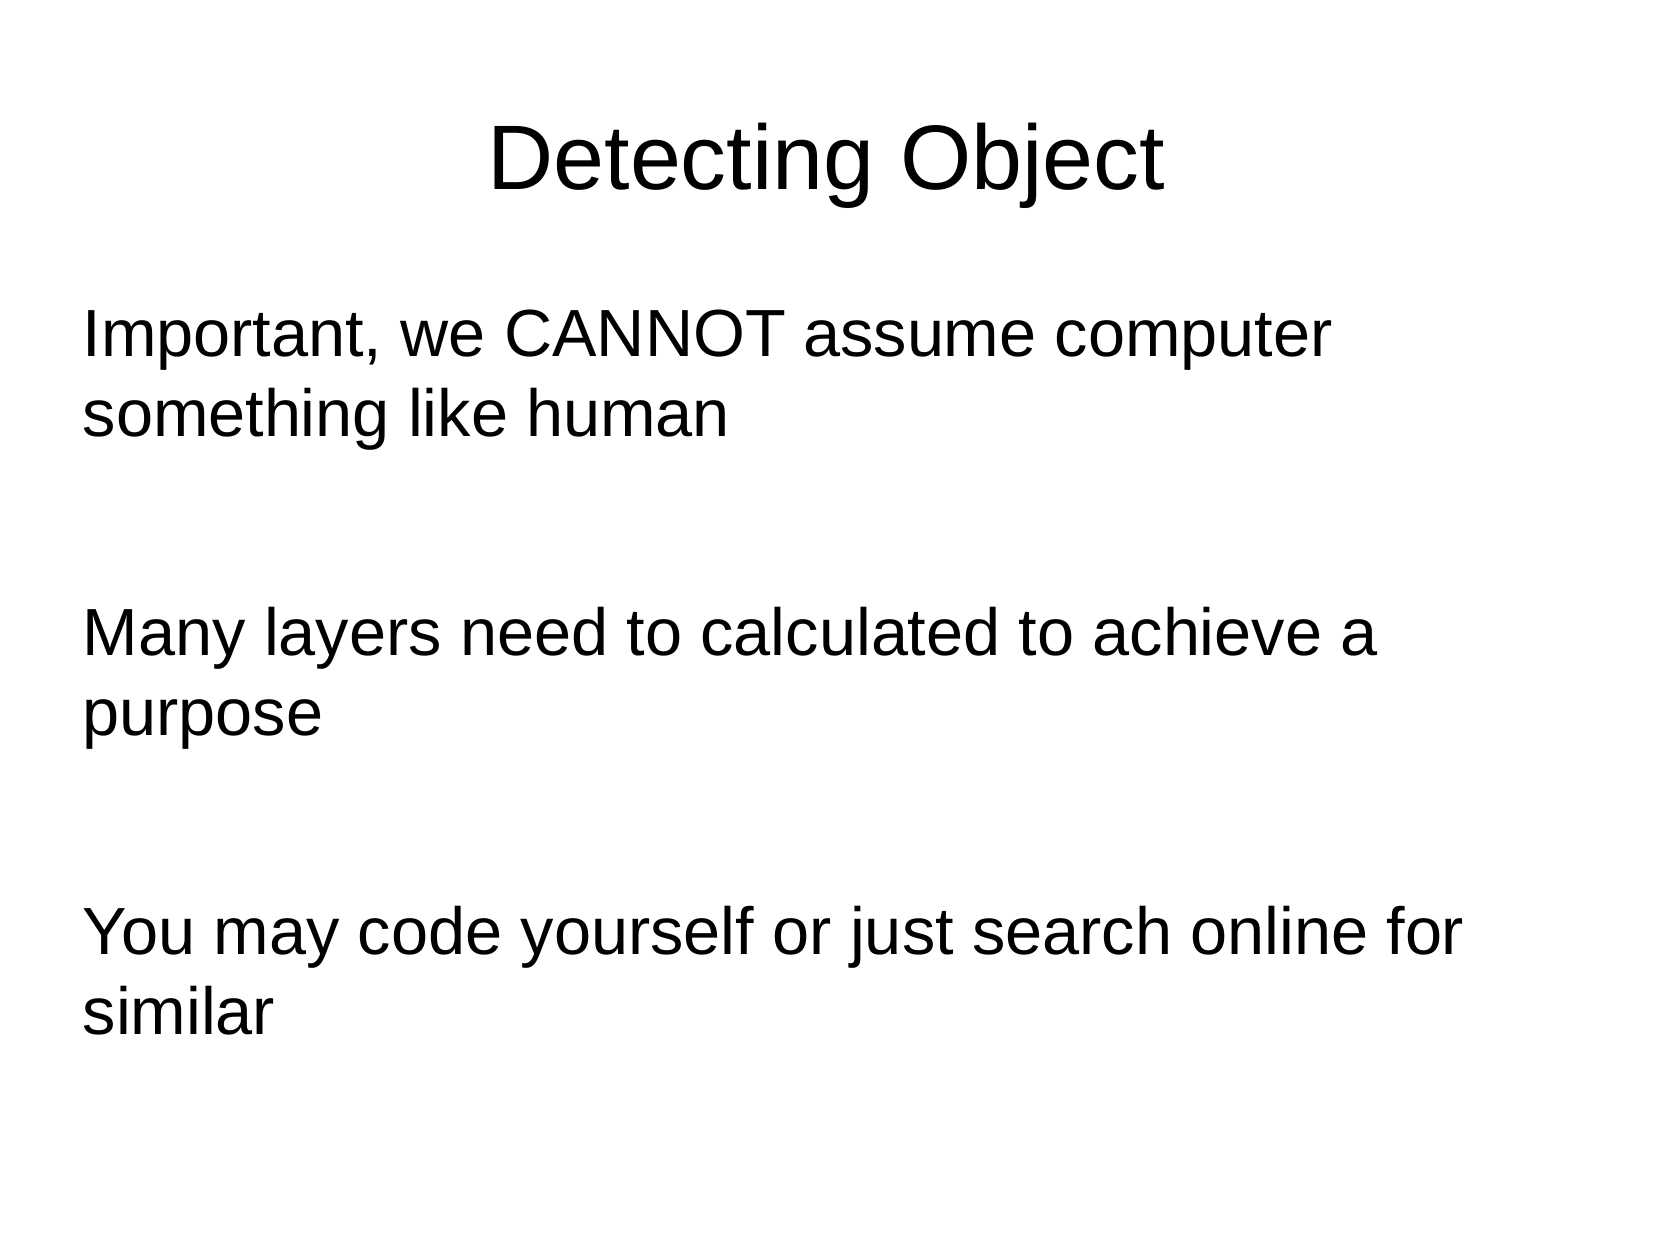

Detecting Object
Important, we CANNOT assume computer something like human

Many layers need to calculated to achieve a purpose

You may code yourself or just search online for similar